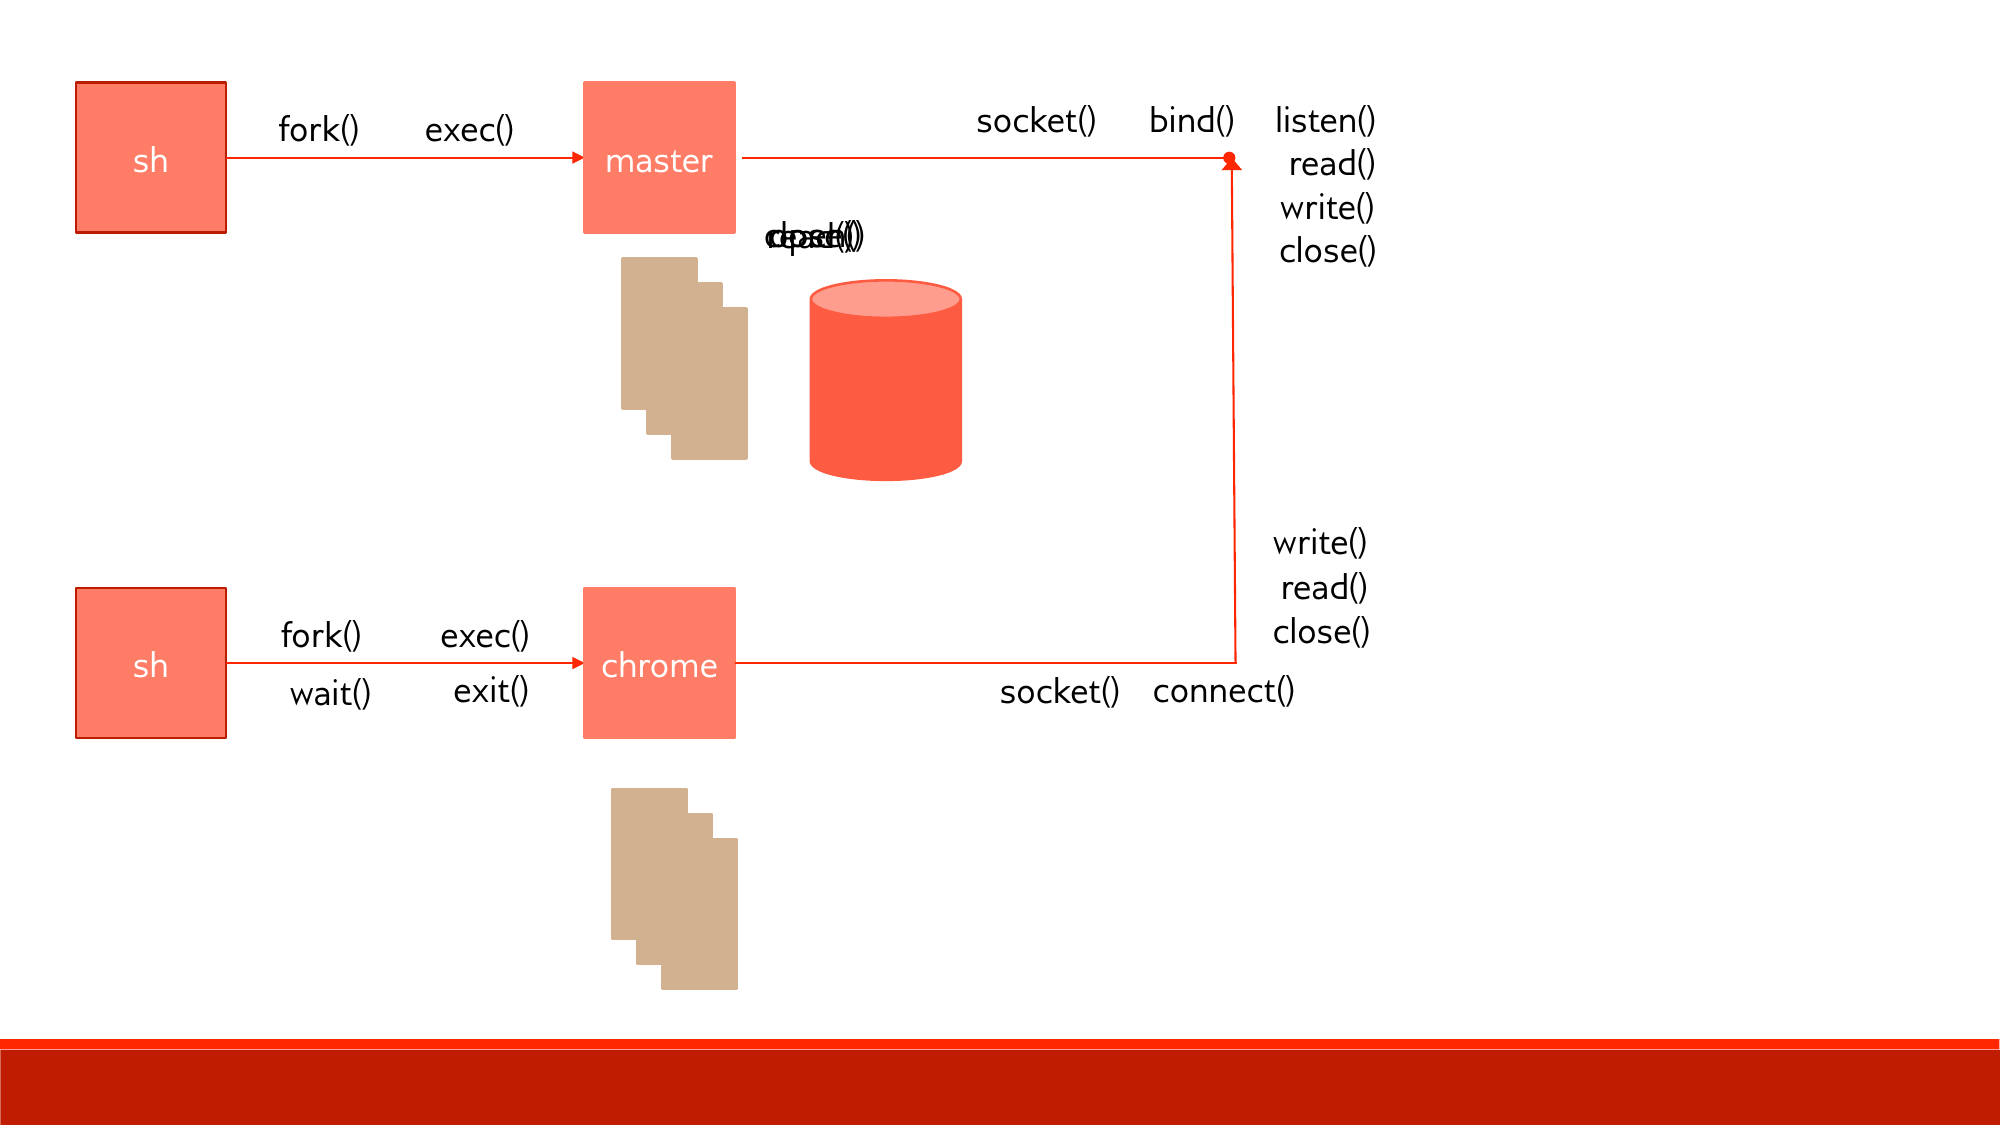

sh
master
socket()
bind()
listen()
fork()
exec()
read()
write()
close()
open()
read()
close()

write()
read()
sh
chrome
close()
fork()
exec()
exit()
connect()
socket()
wait()